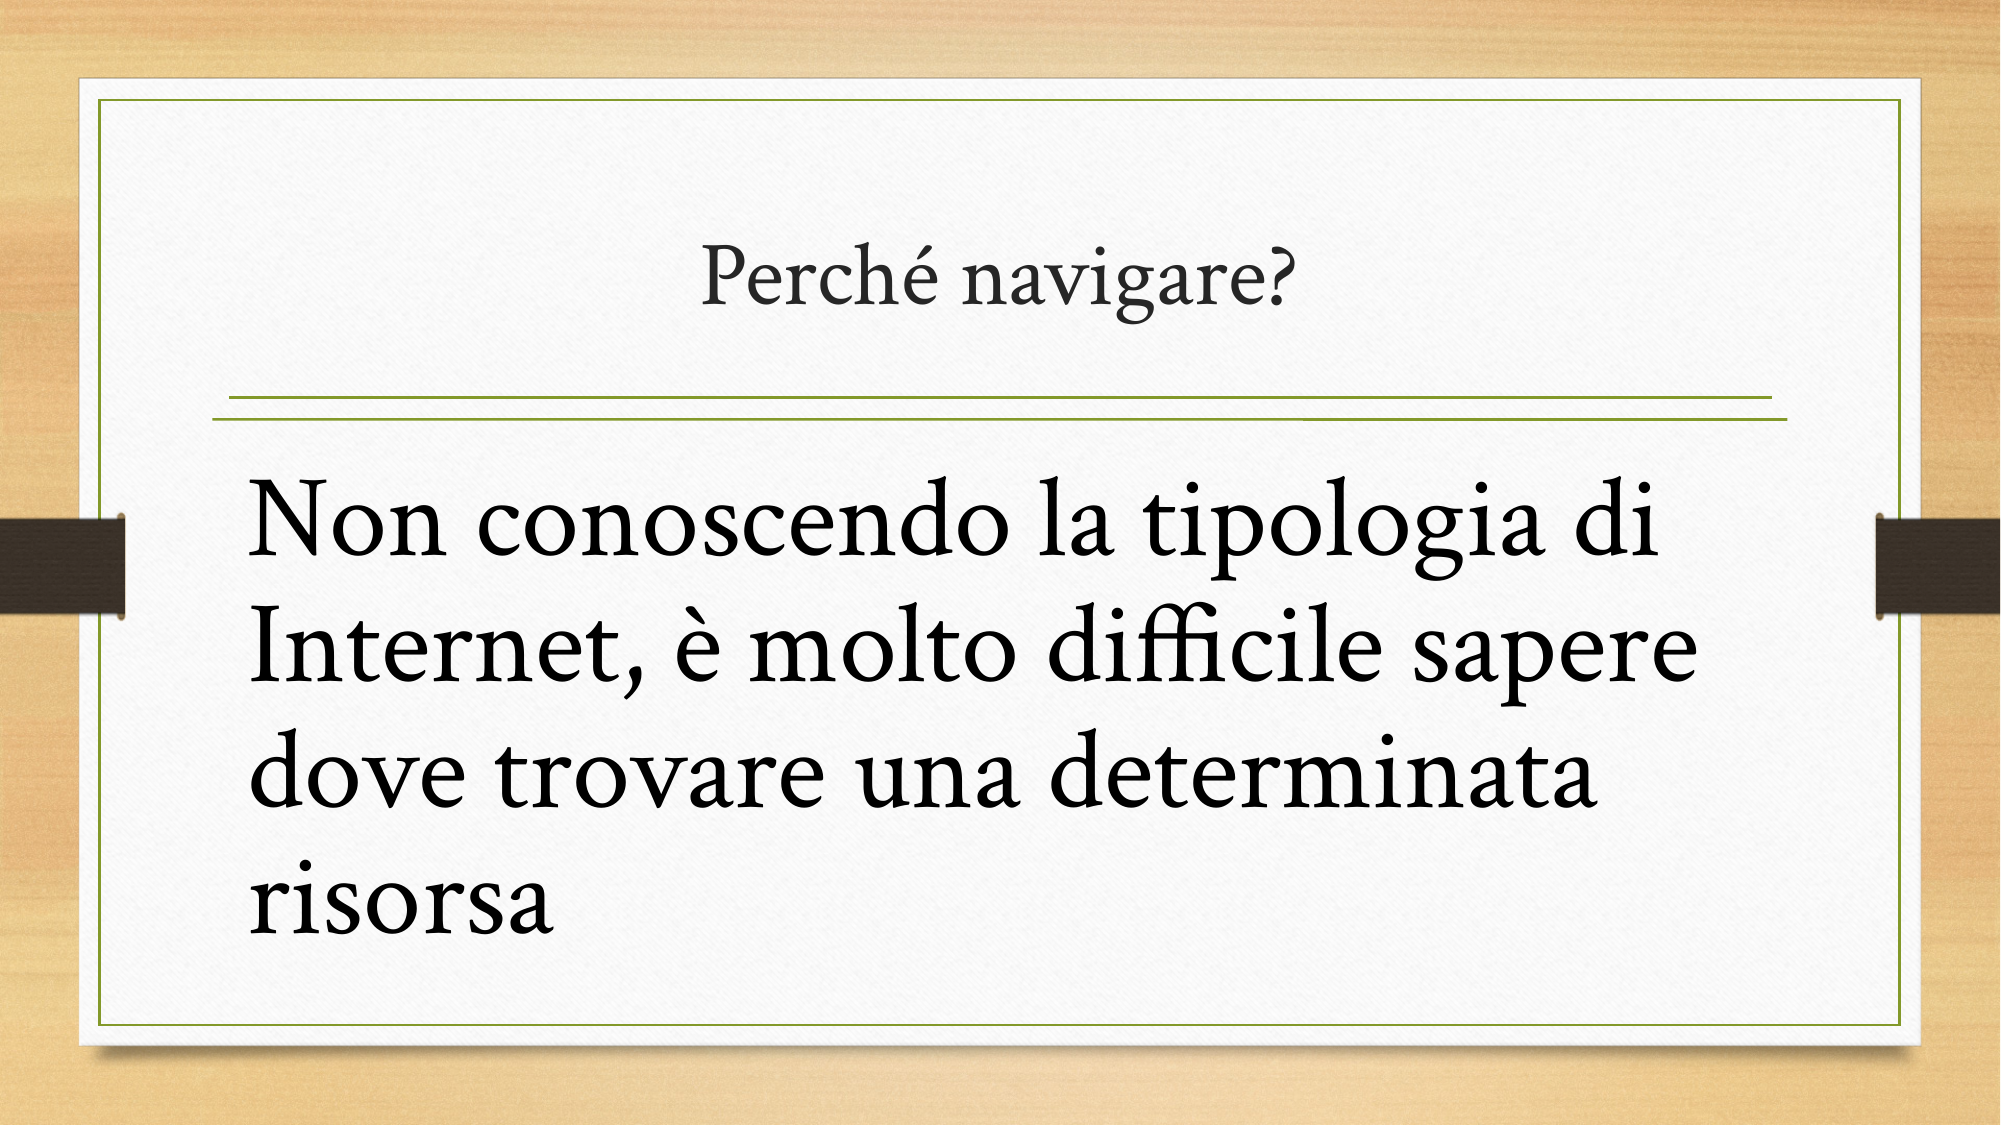

# Perché navigare?
Non conoscendo la tipologia di Internet, è molto difficile sapere dove trovare una determinata risorsa